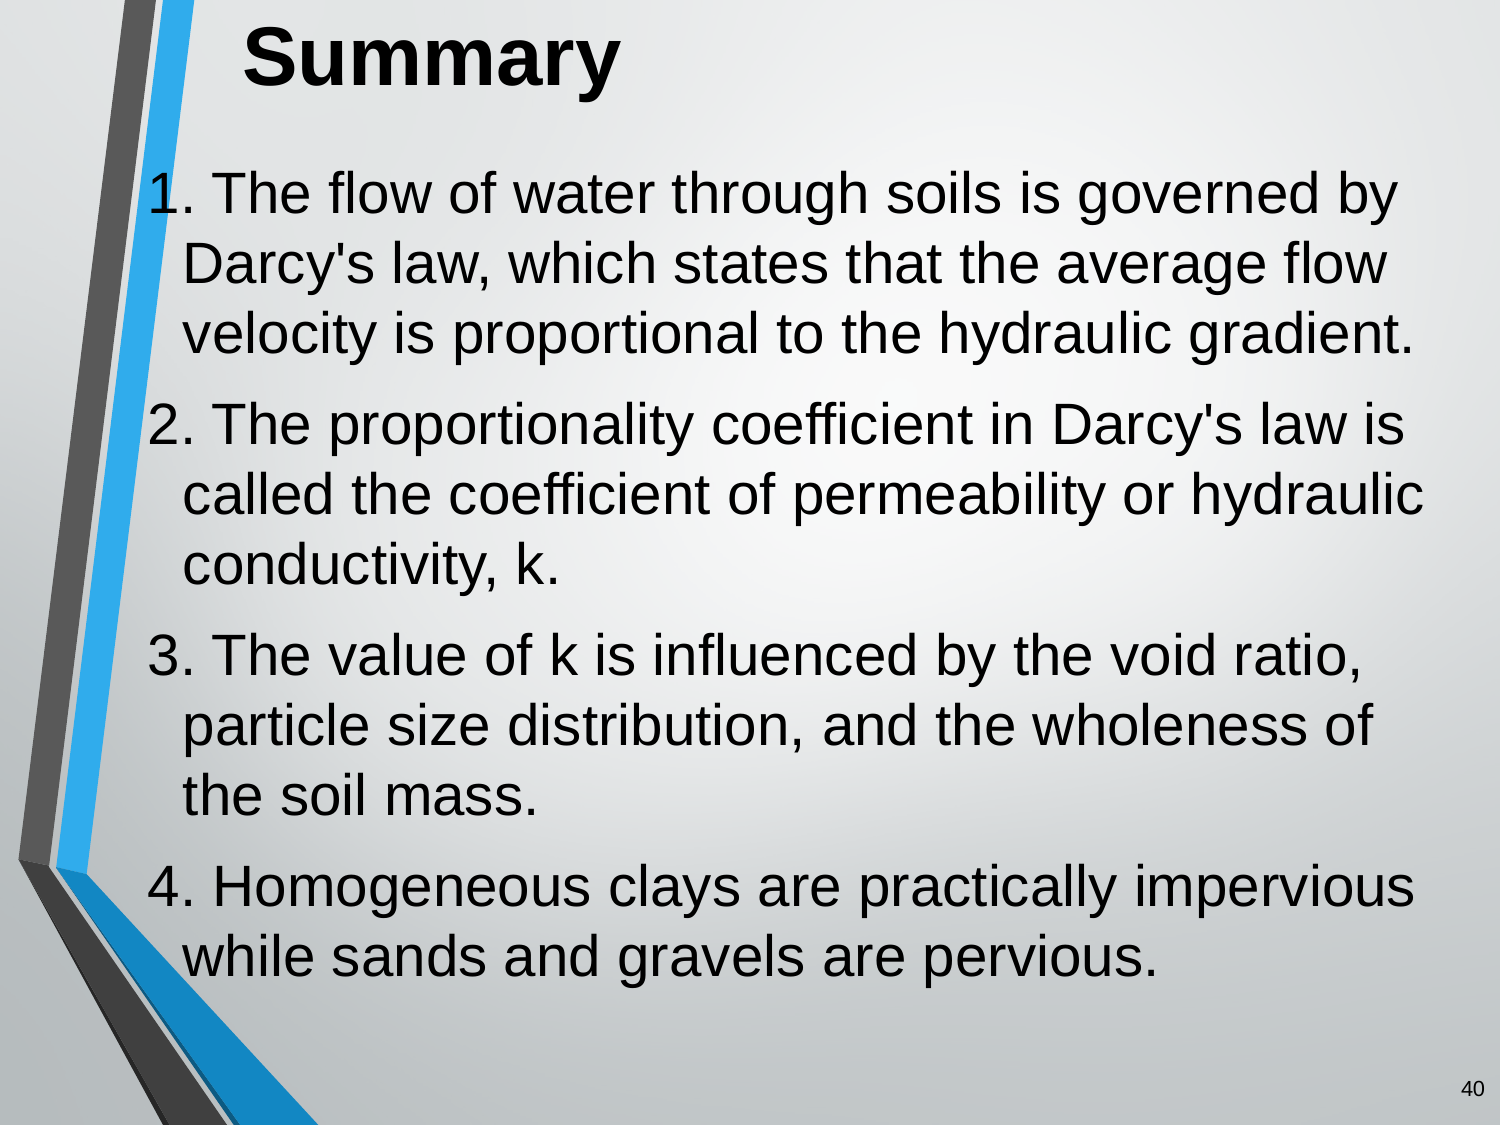

# Summary
1. The flow of water through soils is governed by Darcy's law, which states that the average flow velocity is proportional to the hydraulic gradient.
2. The proportionality coefficient in Darcy's law is called the coefficient of permeability or hydraulic conductivity, k.
3. The value of k is influenced by the void ratio, particle size distribution, and the wholeness of the soil mass.
4. Homogeneous clays are practically impervious while sands and gravels are pervious.
40